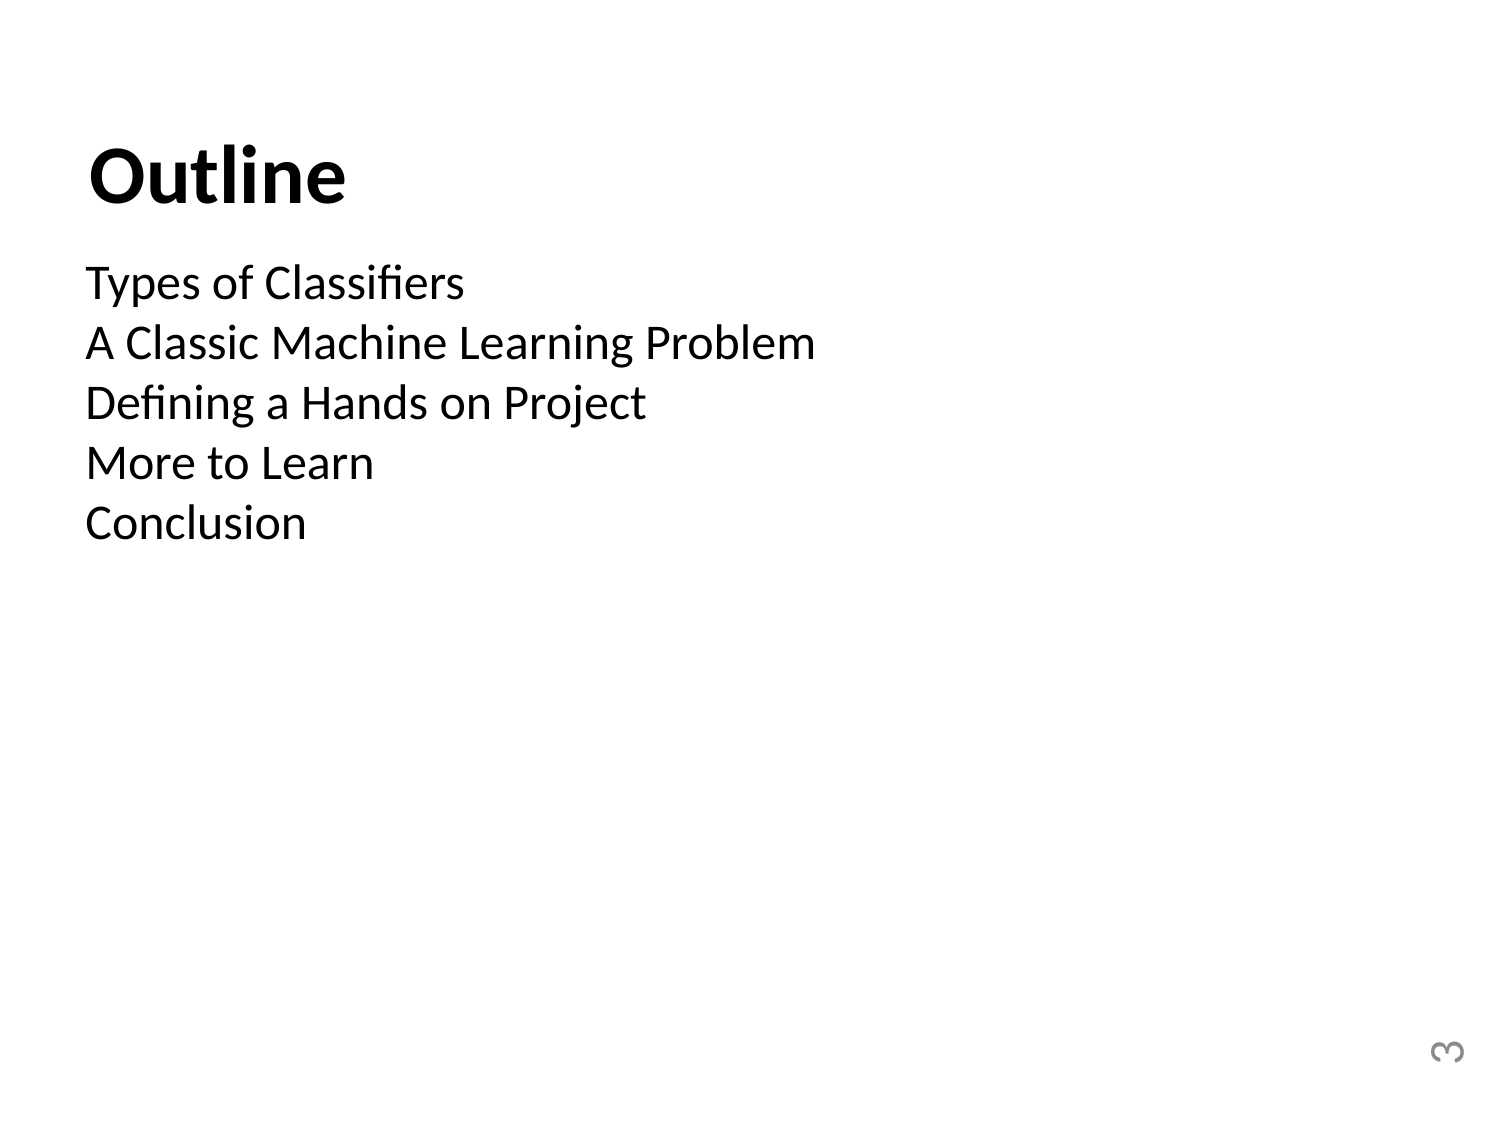

Outline
Types of Classifiers
A Classic Machine Learning Problem
Defining a Hands on Project
More to Learn
Conclusion
3